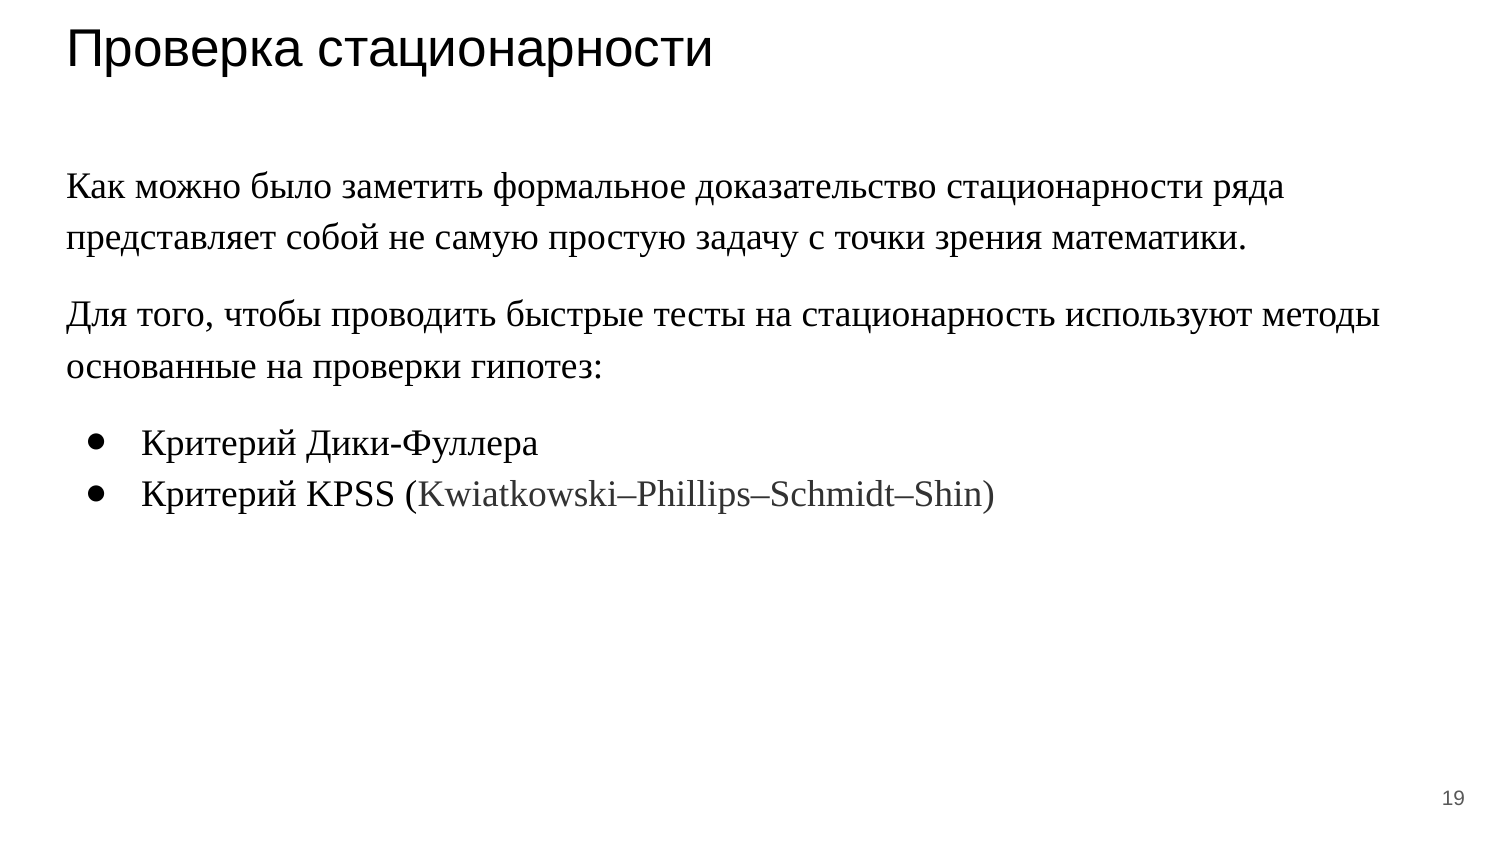

# Проверка стационарности
Как можно было заметить формальное доказательство стационарности ряда представляет собой не самую простую задачу с точки зрения математики.
Для того, чтобы проводить быстрые тесты на стационарность используют методы основанные на проверки гипотез:
Критерий Дики-Фуллера
Критерий KPSS (Kwiatkowski–Phillips–Schmidt–Shin)

19